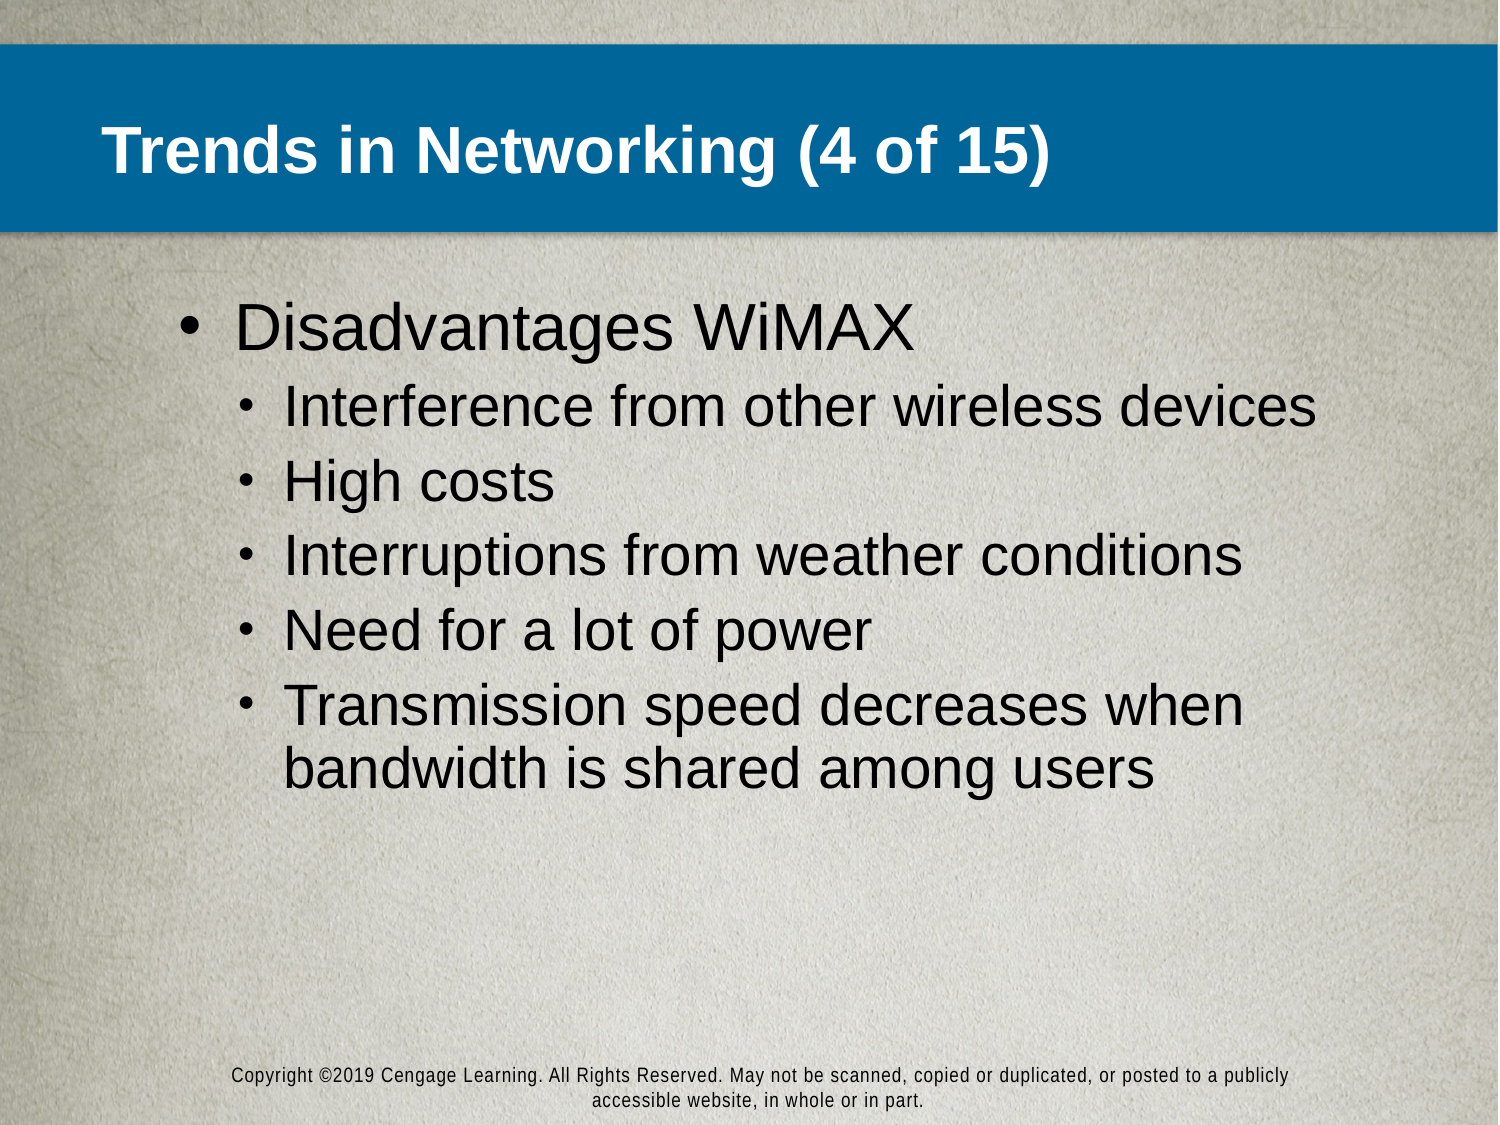

# Trends in Networking (4 of 15)
Disadvantages WiMAX
Interference from other wireless devices
High costs
Interruptions from weather conditions
Need for a lot of power
Transmission speed decreases when bandwidth is shared among users